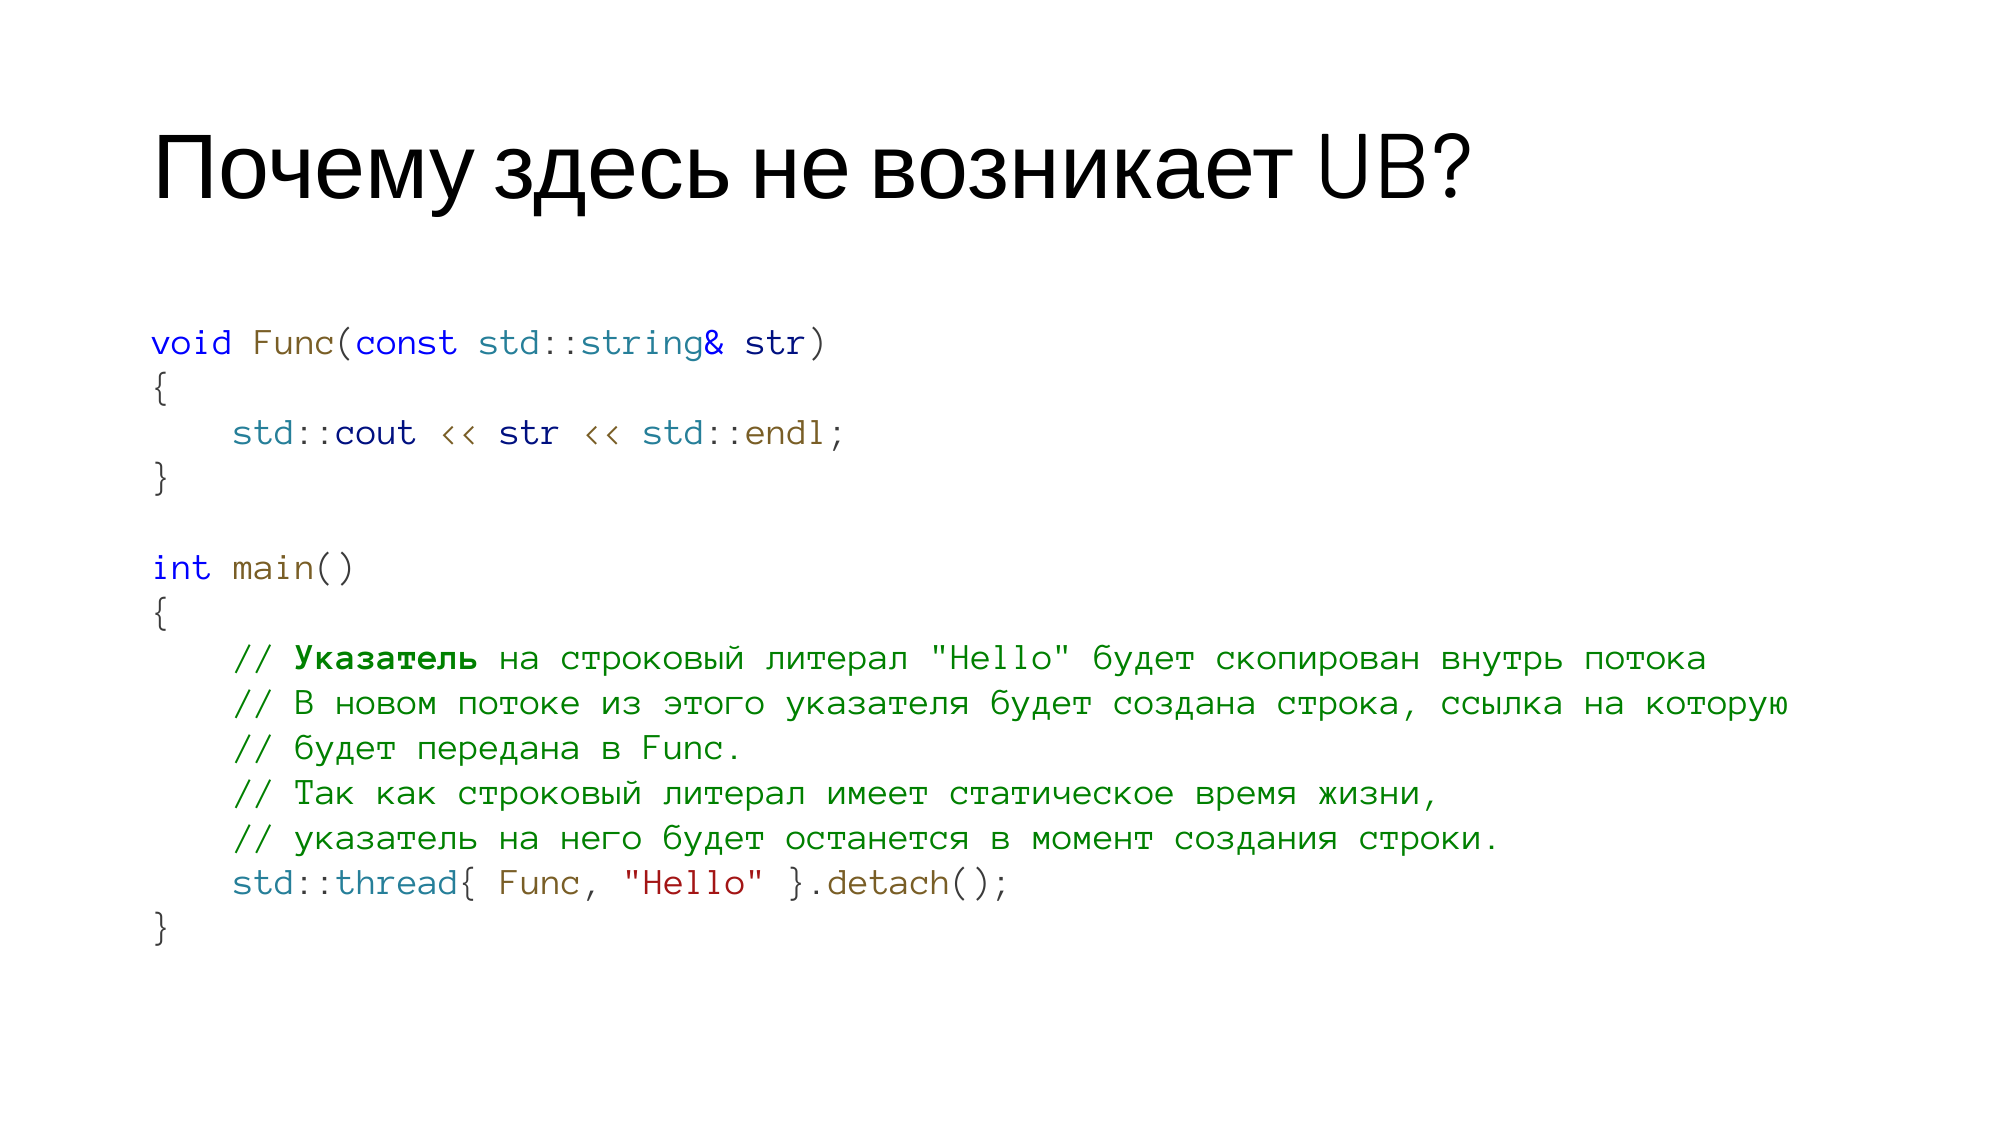

# Почему здесь не возникает UB?
void Func(const std::string& str)
{
    std::cout << str << std::endl;
}
int main()
{
    // Указатель на строковый литерал "Hello" будет скопирован внутрь потока
    // В новом потоке из этого указателя будет создана строка, ссылка на которую
    // будет передана в Func.
    // Так как строковый литерал имеет статическое время жизни,
    // указатель на него будет останется в момент создания строки.
    std::thread{ Func, "Hello" }.detach();
}